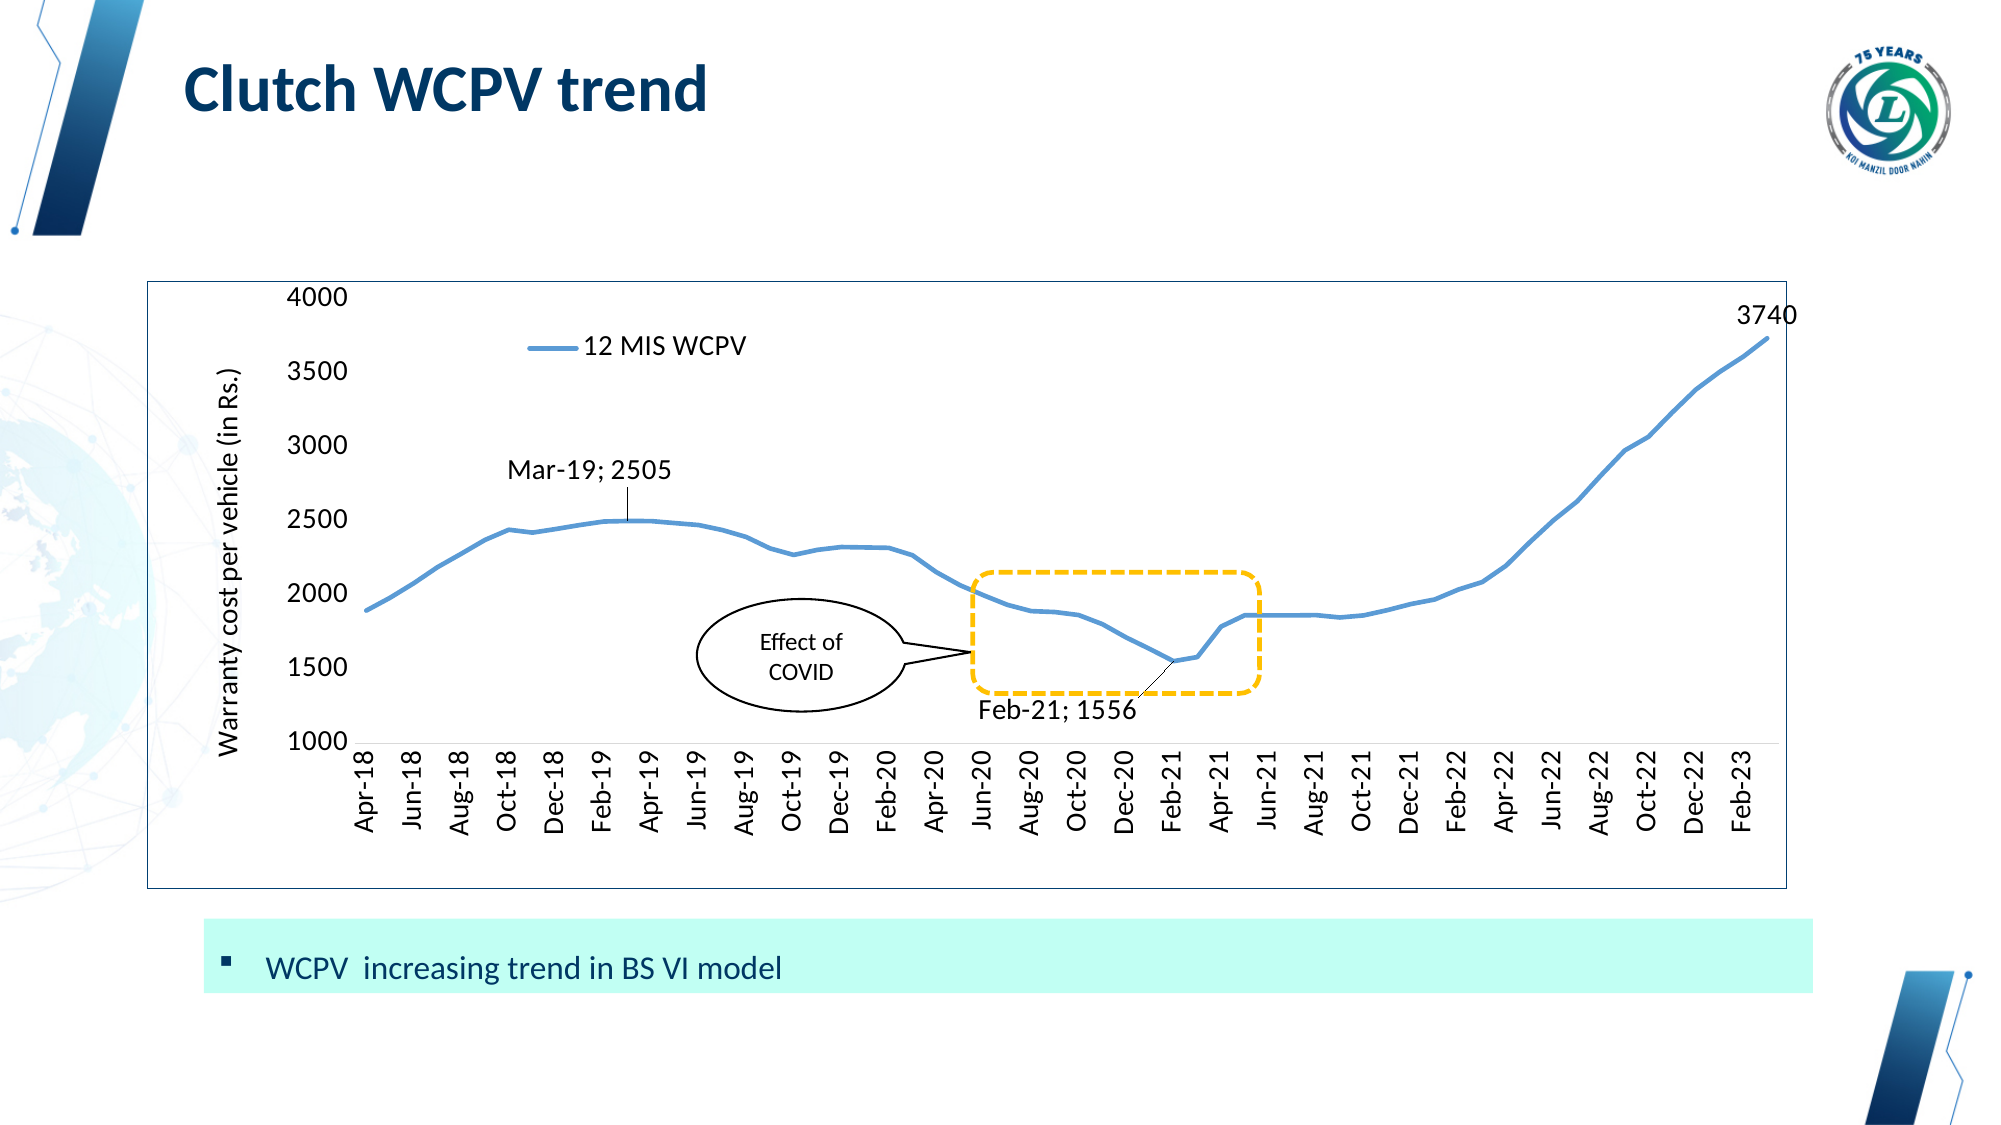

Clutch WCPV trend

### Chart

| Category | 12 MIS WCPV |
|---|---|
| Apr-18 | 1898.63680070179 |
| May-18 | 1985.4894128458054 |
| Jun-18 | 2083.9863797990943 |
| Jul-18 | 2193.0234379129583 |
| Aug-18 | 2283.4833055447684 |
| Sep-18 | 2376.964372126873 |
| Oct-18 | 2445.7513239172026 |
| Nov-18 | 2426.0121911314523 |
| Dec-18 | 2450.936740830192 |
| Jan-19 | 2477.4835907589486 |
| Feb-19 | 2501.359554275613 |
| Mar-19 | 2504.7662568277133 |
| Apr-19 | 2504.1867227575726 |
| May-19 | 2490.2890058307426 |
| Jun-19 | 2477.3655942494597 |
| Jul-19 | 2443.1905401940603 |
| Aug-19 | 2396.706730830322 |
| Sep-19 | 2319.4833893078567 |
| Oct-19 | 2275.386734594214 |
| Nov-19 | 2309.6615521397835 |
| Dec-19 | 2328.5321893199525 |
| Jan-20 | 2325.7165890316605 |
| Feb-20 | 2323.294372574815 |
| Mar-20 | 2273.239920969492 |
| Apr-20 | 2159.3355341015017 |
| May-20 | 2070.8568716843088 |
| Jun-20 | 2001.762148916212 |
| Jul-20 | 1937.4664325327963 |
| Aug-20 | 1895.1432158228681 |
| Sep-20 | 1888.7652014789423 |
| Oct-20 | 1868.428265874285 |
| Nov-20 | 1806.762462652137 |
| Dec-20 | 1717.0874685265412 |
| Jan-21 | 1638.5211649709263 |
| Feb-21 | 1556.270394931025 |
| Mar-21 | 1584.1891013172199 |
| Apr-21 | 1790.2757415233305 |
| May-21 | 1867.401554198122 |
| Jun-21 | 1866.4407291156954 |
| Jul-21 | 1865.9297716051324 |
| Aug-21 | 1867.70071982007 |
| Sep-21 | 1851.764736335504 |
| Oct-21 | 1865.8627864643317 |
| Nov-21 | 1901.4921041919688 |
| Dec-21 | 1942.8259746088697 |
| Jan-22 | 1973.678190926539 |
| Feb-22 | 2041.3880143721185 |
| Mar-22 | 2091.934736918815 |
| Apr-22 | 2202.713361178449 |
| May-22 | 2361.234654567328 |
| Jun-22 | 2509.6583521716507 |
| Jul-22 | 2637.6736875142165 |
| Aug-22 | 2813.62730808956 |
| Sep-22 | 2981.455644956784 |
| Oct-22 | 3074.306574145985 |
| Nov-22 | 3238.7368634820546 |
| Dec-22 | 3393.859312415555 |
| Jan-23 | 3513.3199306466186 |
| Feb-23 | 3616.680048341606 |
| Mar-23 | 3740.1279447166075 |
Effect of COVID
WCPV  increasing trend in BS VI model